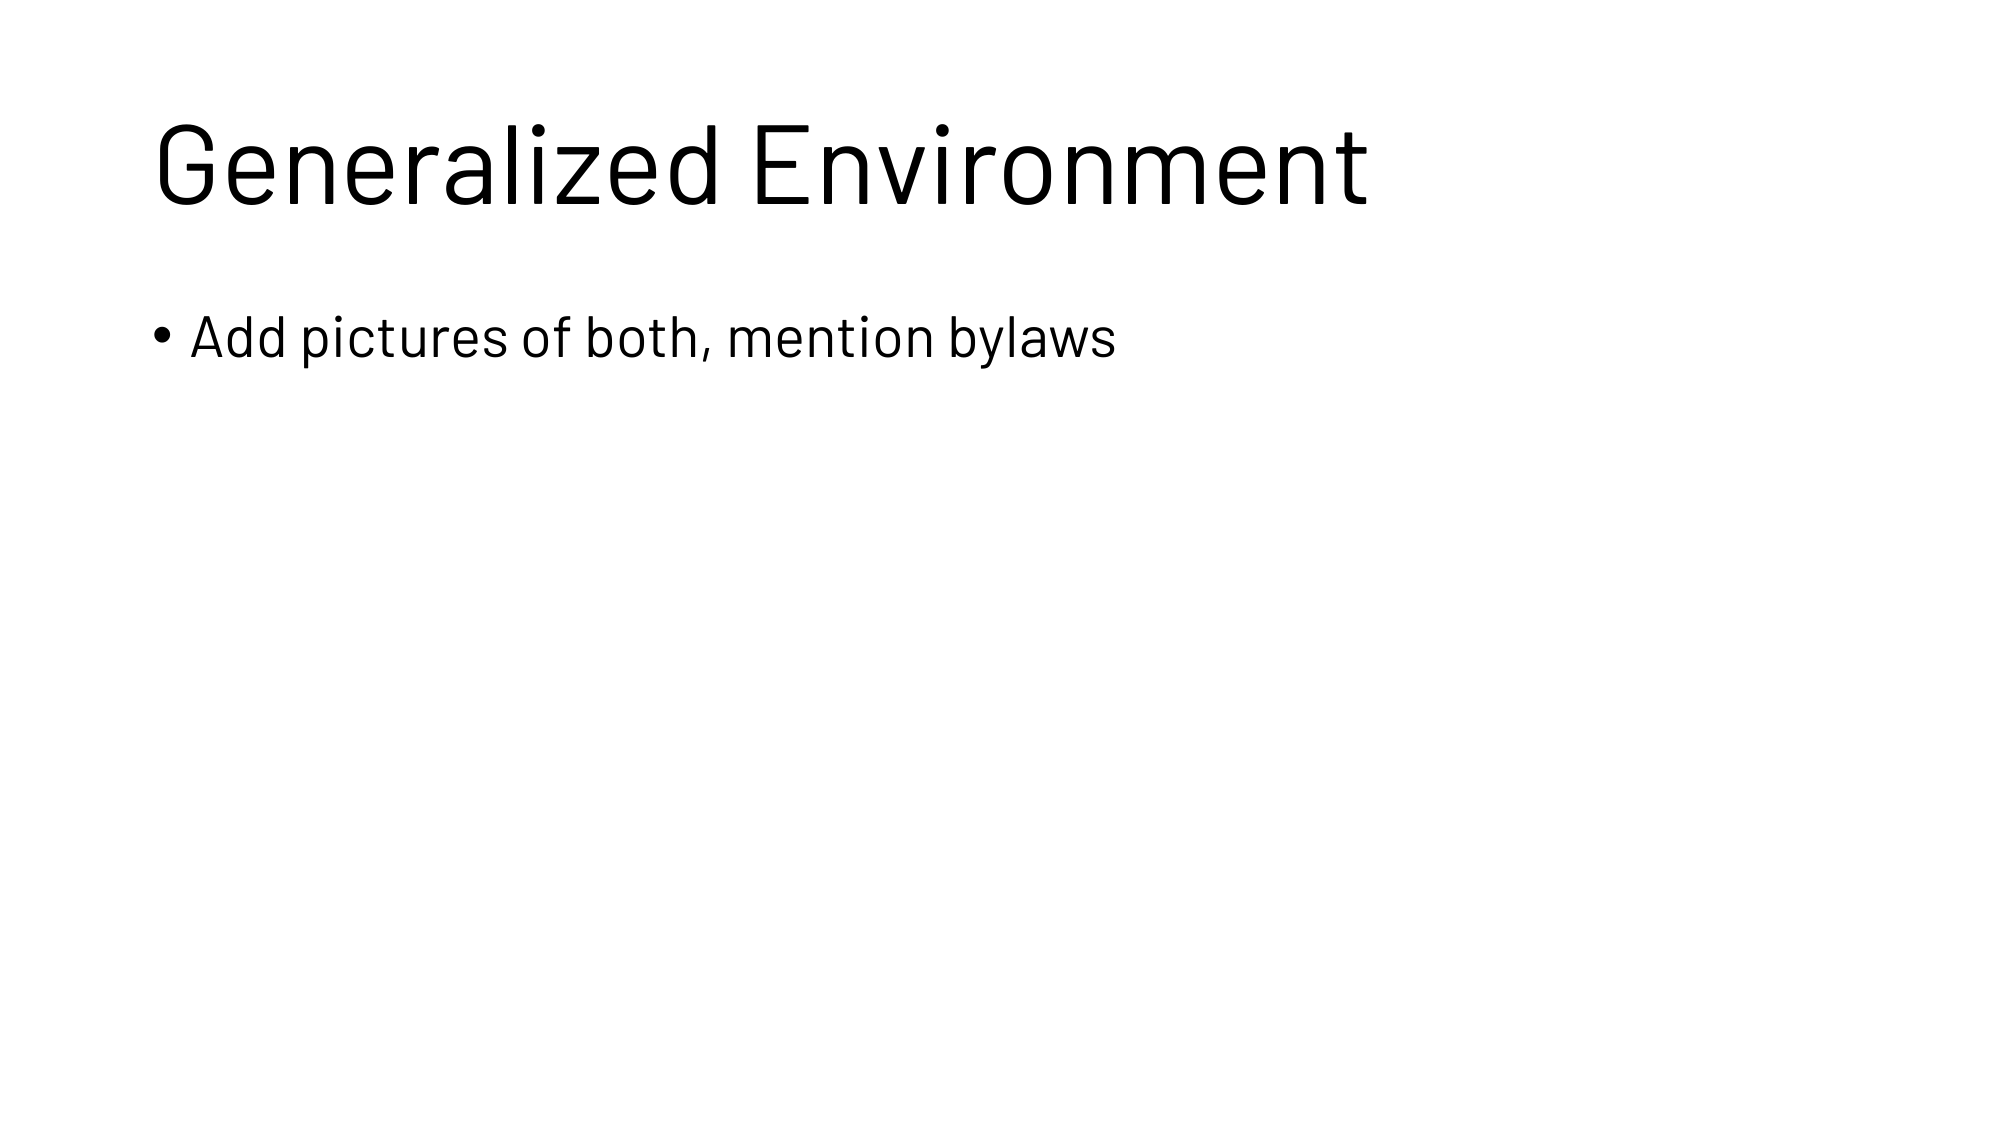

# Generalized Environment
Add pictures of both, mention bylaws